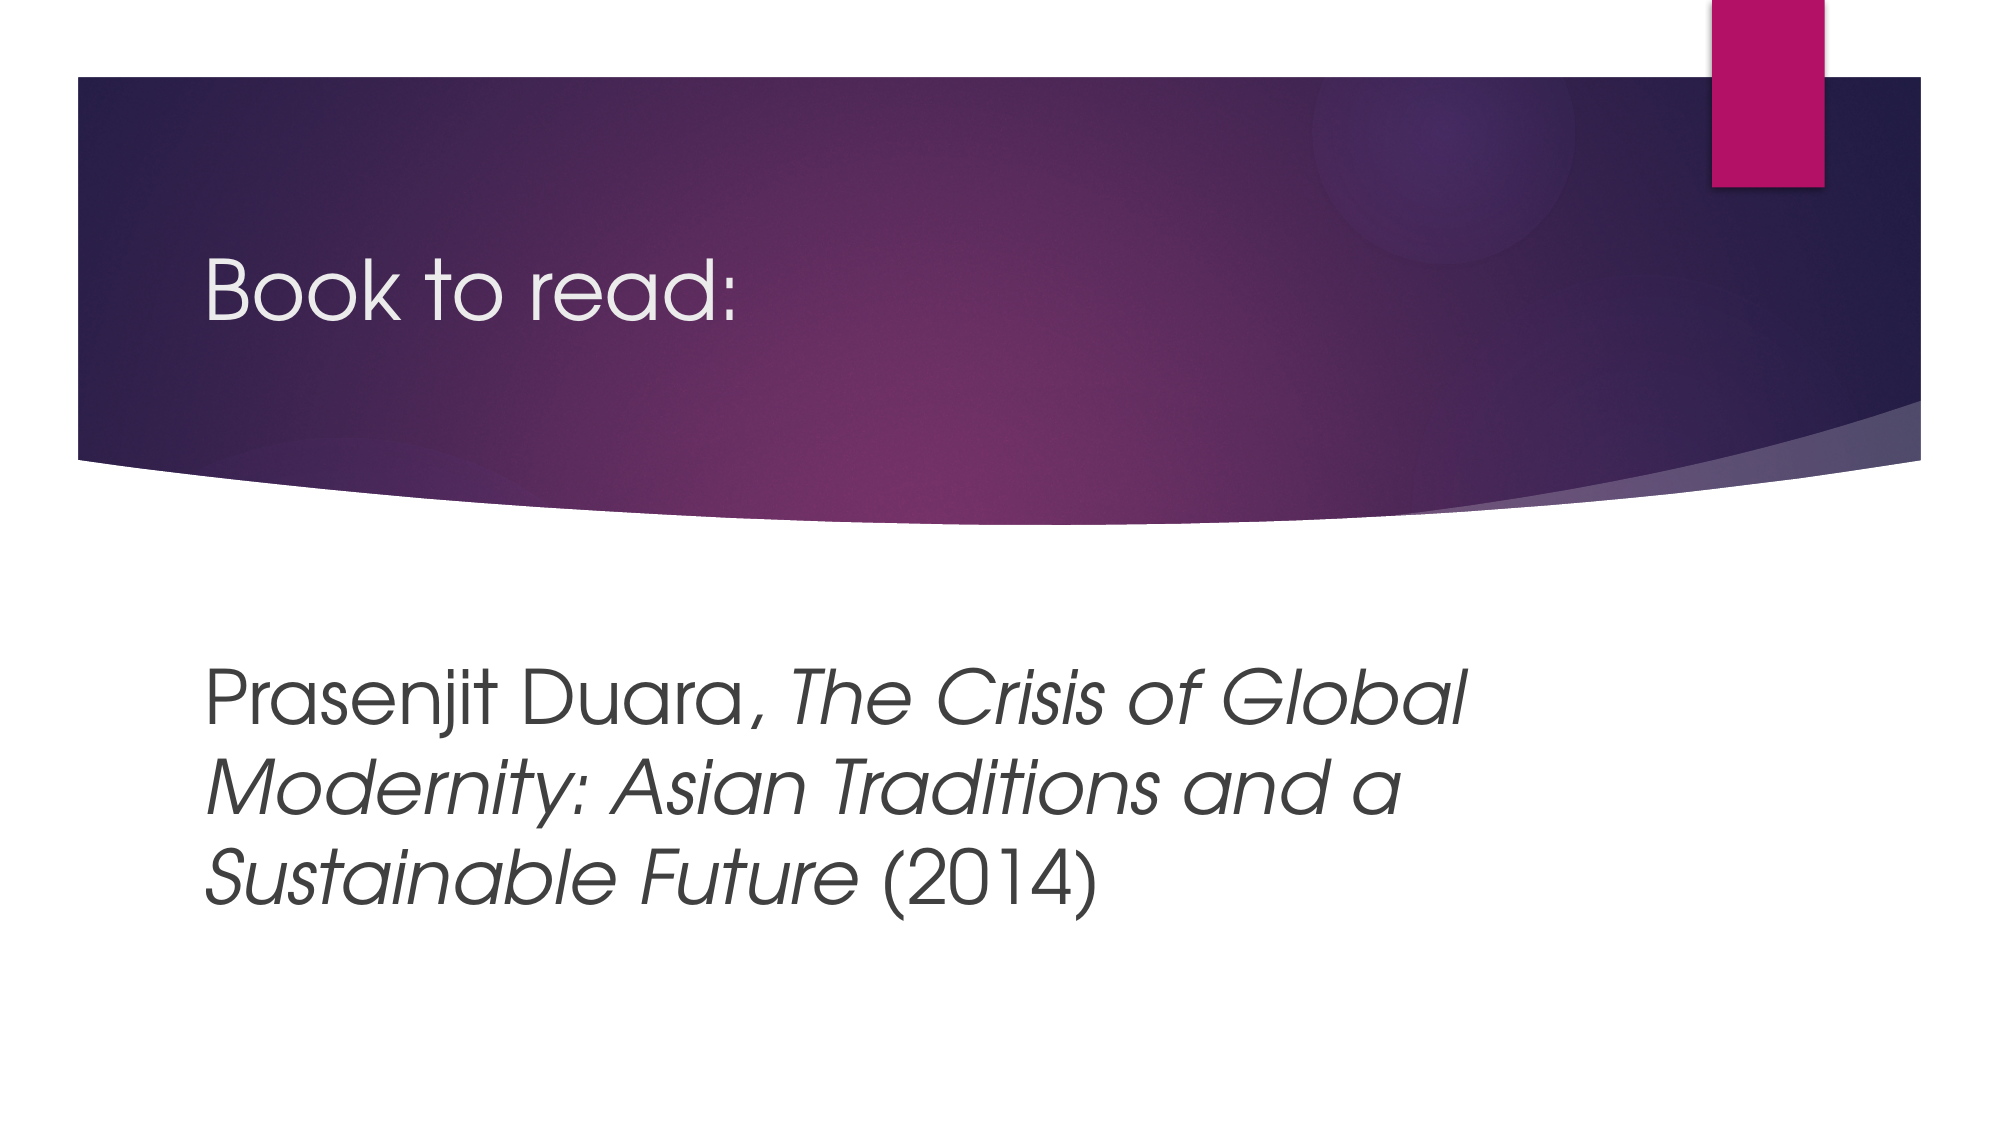

# Book to read:
Prasenjit Duara, The Crisis of Global Modernity: Asian Traditions and a Sustainable Future (2014)